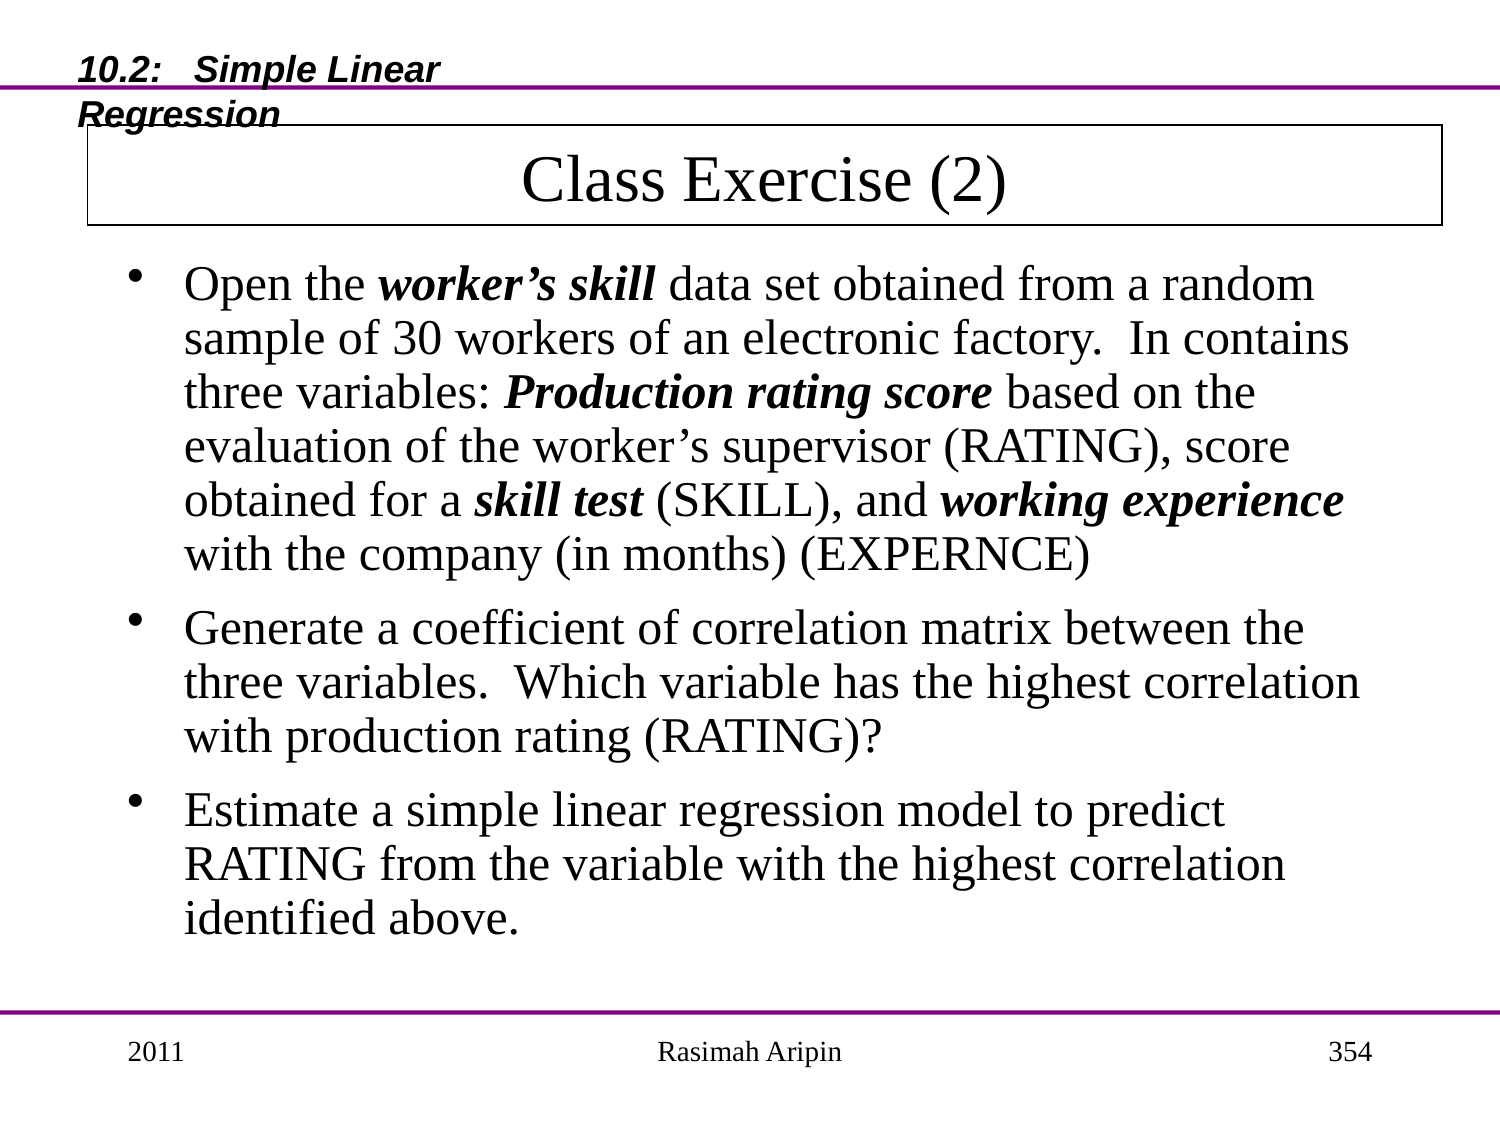

10.2:   Simple Linear Regression
# Class Exercise (2)
Open the worker’s skill data set obtained from a random sample of 30 workers of an electronic factory.  In contains three variables: Production rating score based on the evaluation of the worker’s supervisor (RATING), score obtained for a skill test (SKILL), and working experience with the company (in months) (EXPERNCE)
Generate a coefficient of correlation matrix between the three variables.  Which variable has the highest correlation with production rating (RATING)?
Estimate a simple linear regression model to predict RATING from the variable with the highest correlation identified above.
2011
Rasimah Aripin
354